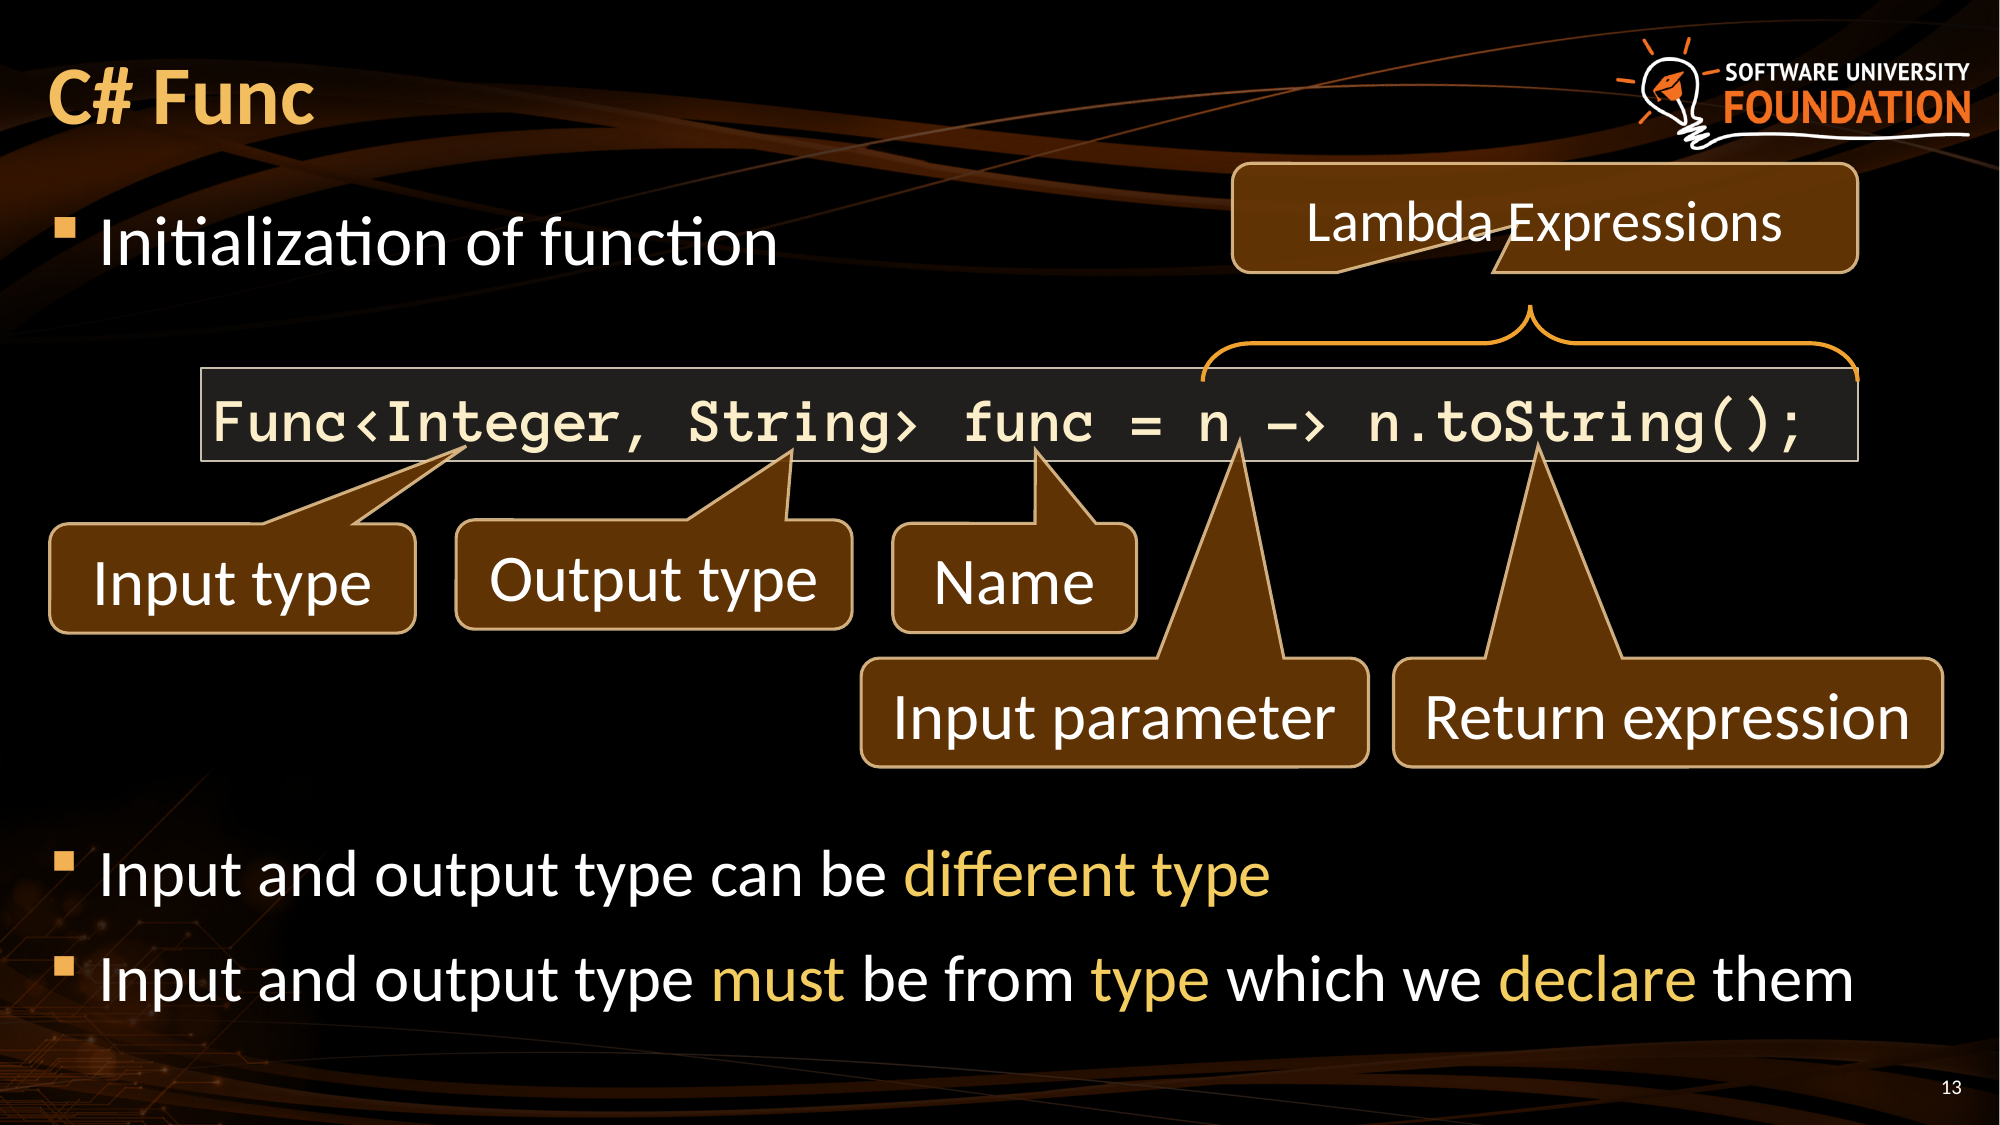

# C# Func

Lambda Expressions
Initialization of function

Input and output type can be different type
Input and output type must be from type which we declare them
Func<Integer, String> func = n -> n.toString();
Output type
Name
Input type
Input parameter
Return expression
13